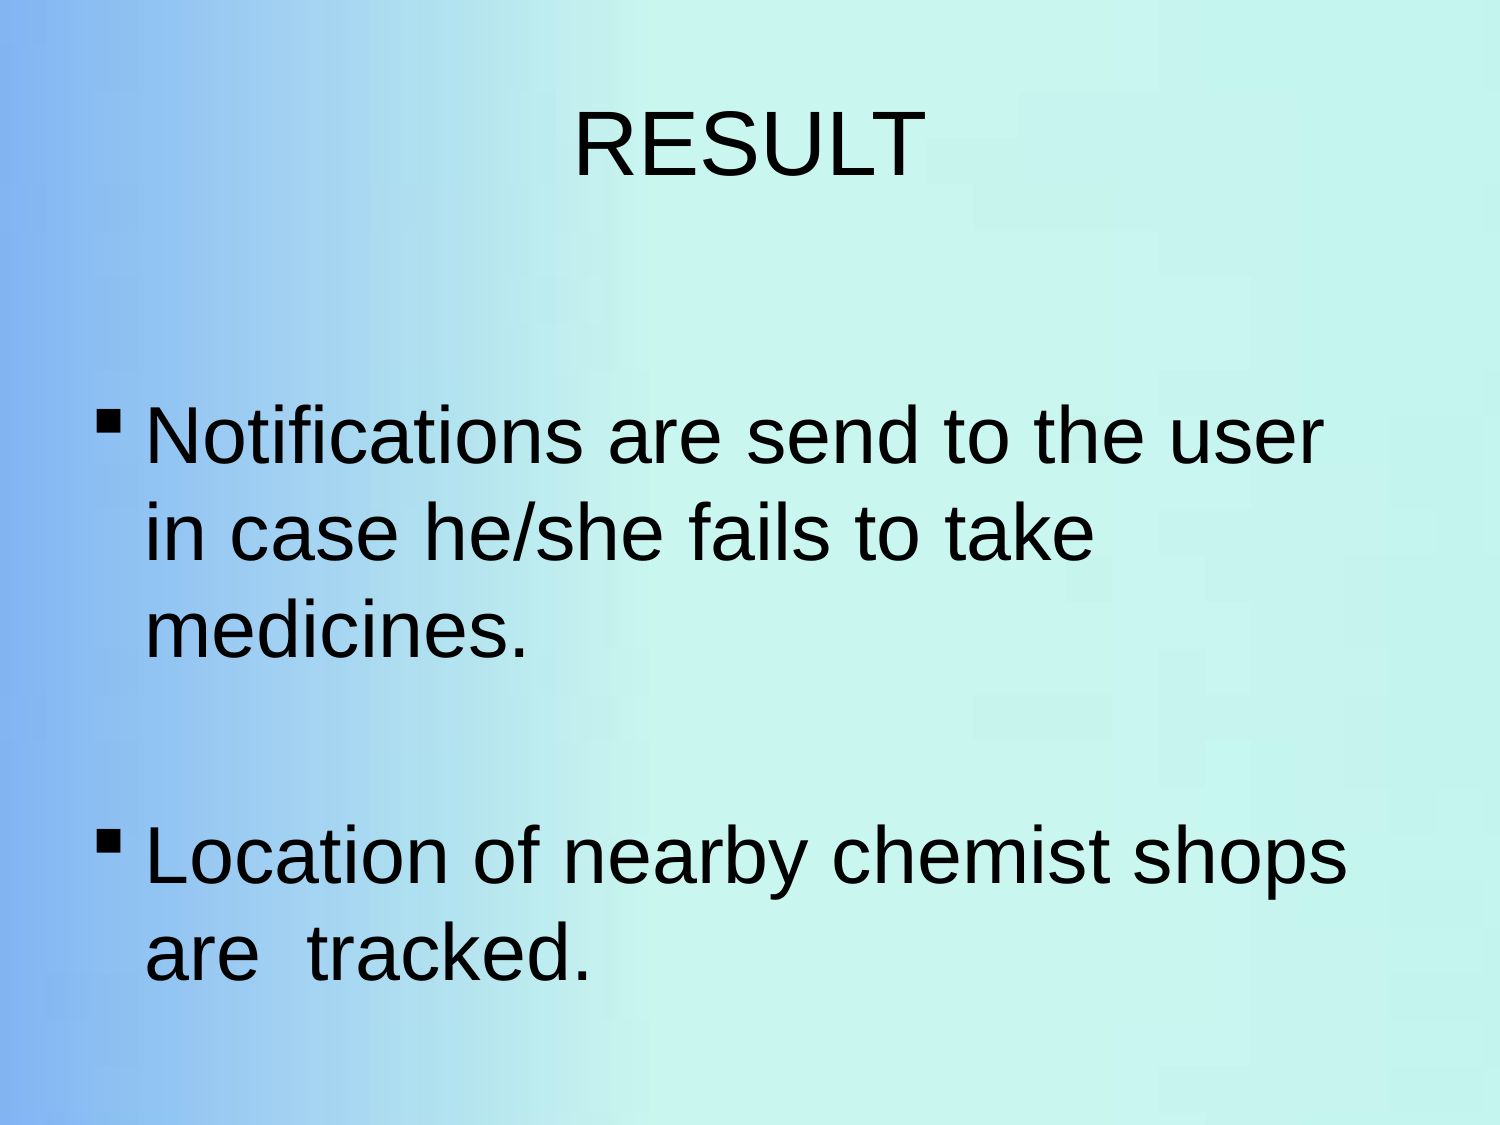

# RESULT

Notifications are send to the user in case he/she fails to take medicines.

Location of nearby chemist shops are  tracked.